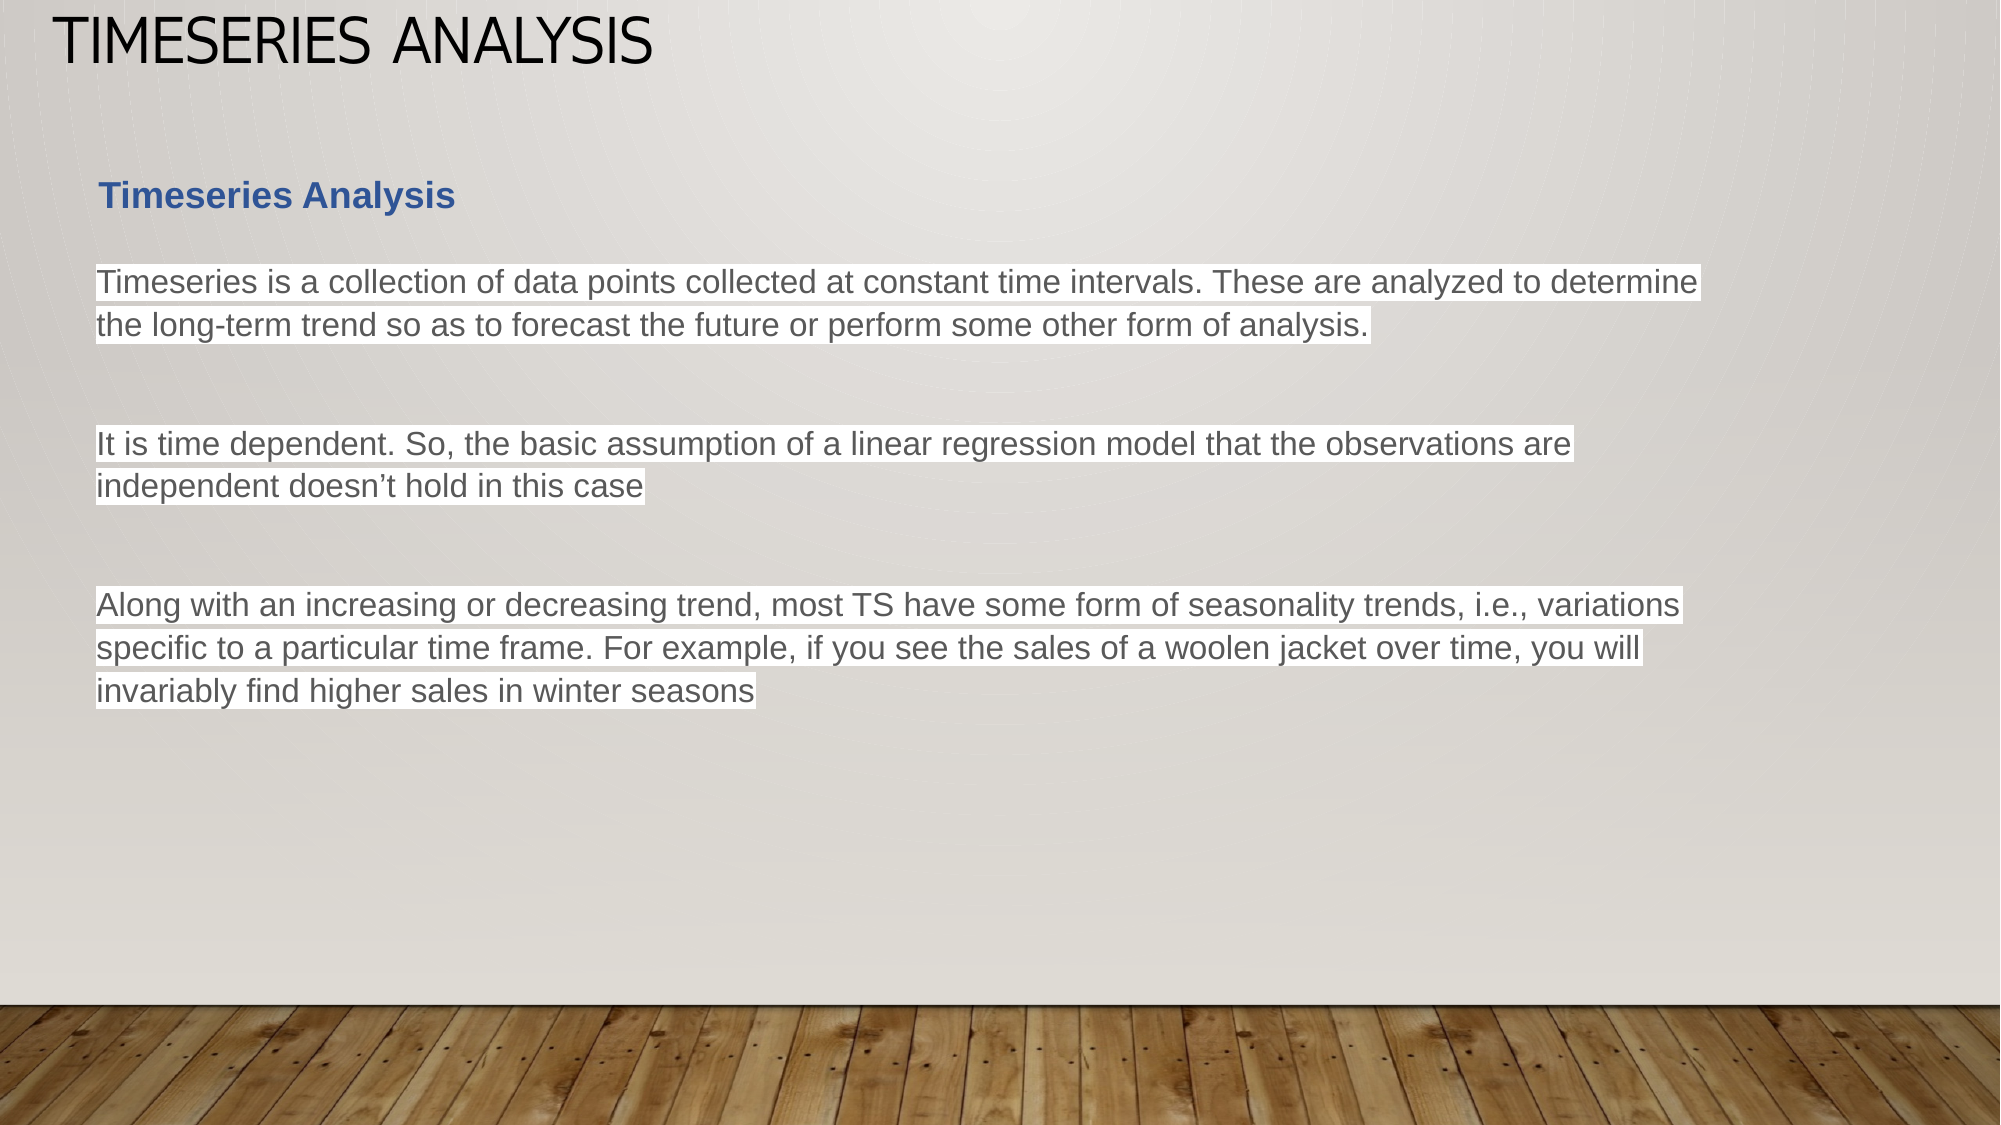

# Timeseries Analysis
Timeseries Analysis
Timeseries is a collection of data points collected at constant time intervals. These are analyzed to determine the long-term trend so as to forecast the future or perform some other form of analysis.

It is time dependent. So, the basic assumption of a linear regression model that the observations are independent doesn’t hold in this case

Along with an increasing or decreasing trend, most TS have some form of seasonality trends, i.e., variations specific to a particular time frame. For example, if you see the sales of a woolen jacket over time, you will invariably find higher sales in winter seasons